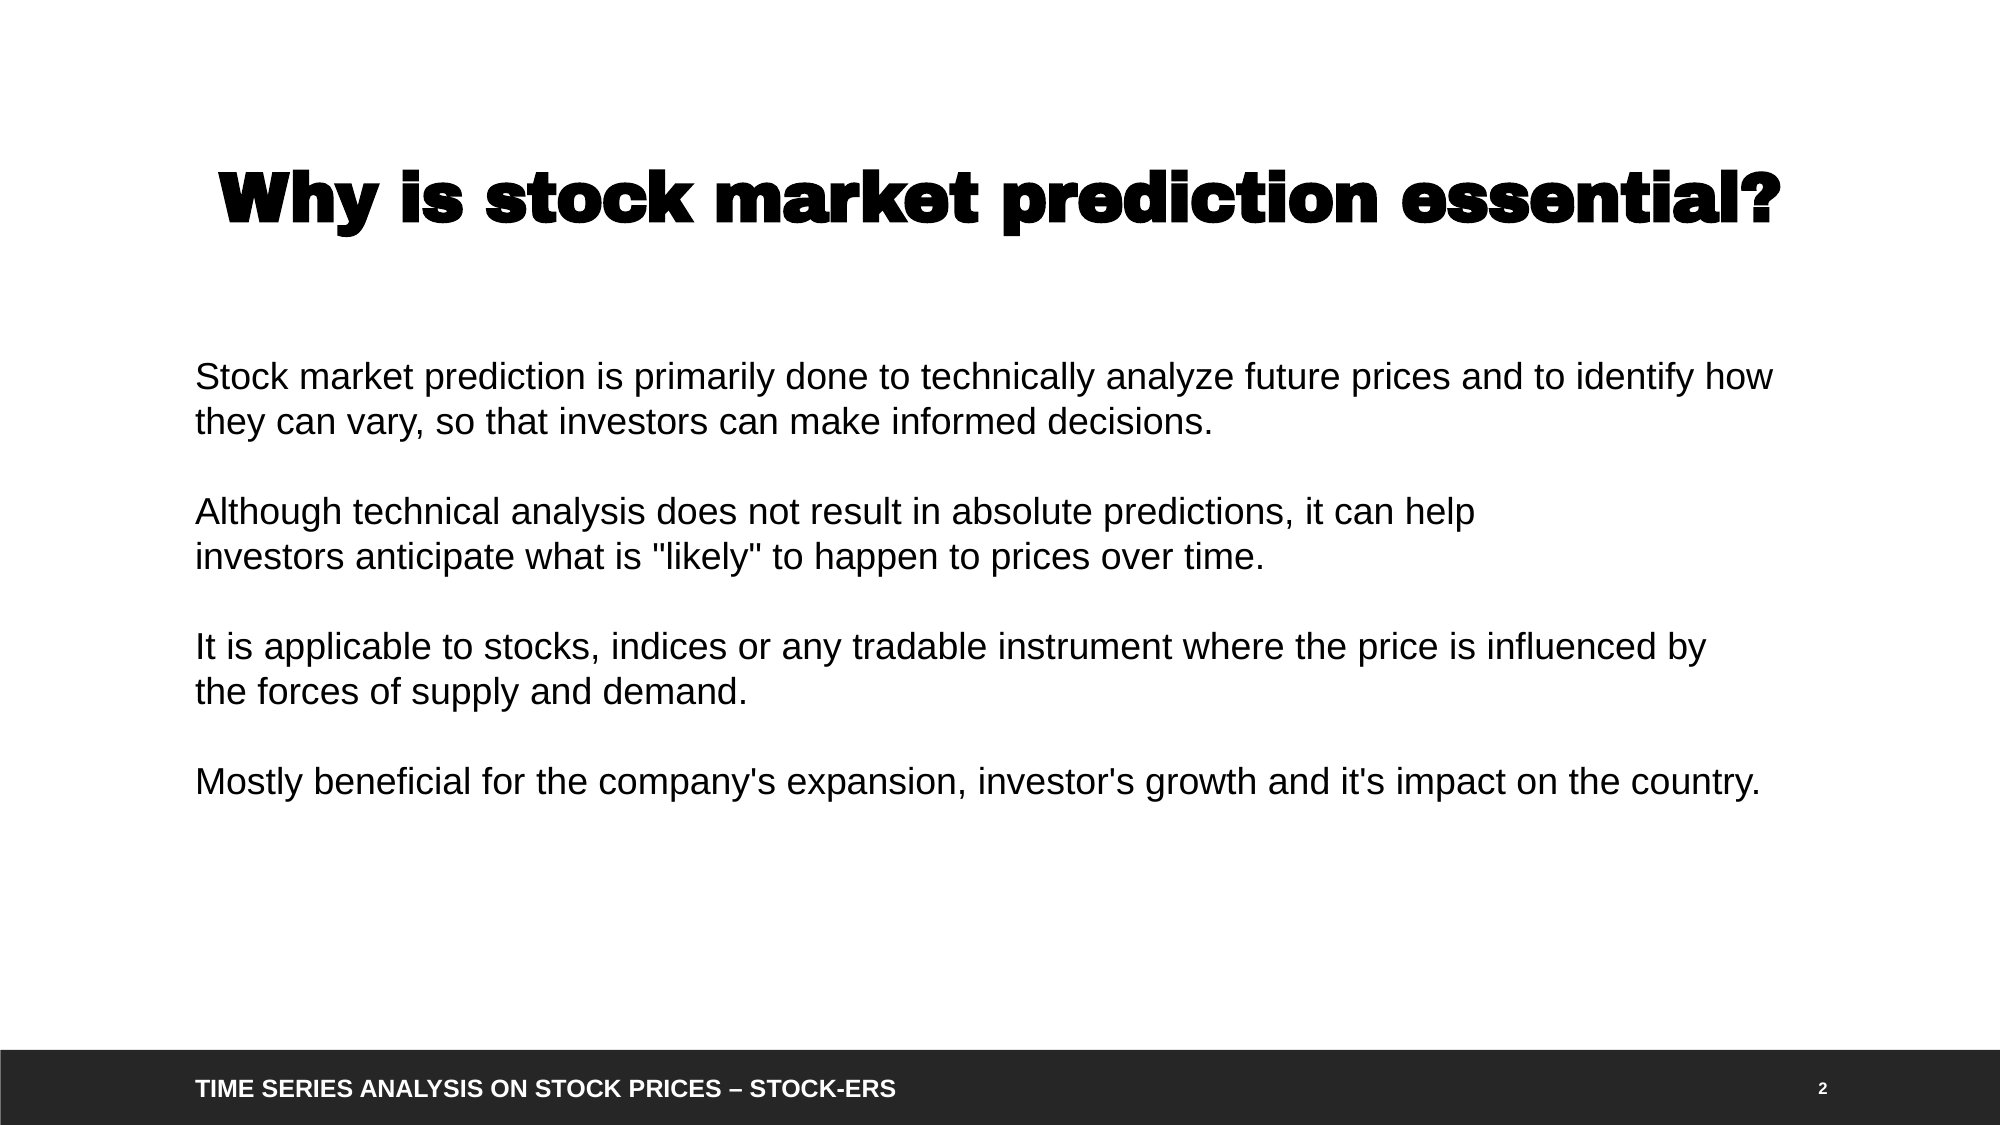

Why is stock market prediction essential?
Stock market prediction is primarily done to technically analyze future prices and to identify how they can vary, so that investors can make informed decisions.​

Although technical analysis does not result in absolute predictions, it can help investors anticipate what is "likely" to happen to prices over time.​

It is applicable to stocks, indices or any tradable instrument where the price is influenced by the forces of supply and demand.​

Mostly beneficial for the company's expansion, investor's growth and it's impact on the country.
Time Series Analysis on Stock PRICES – STOCK-ERS
2